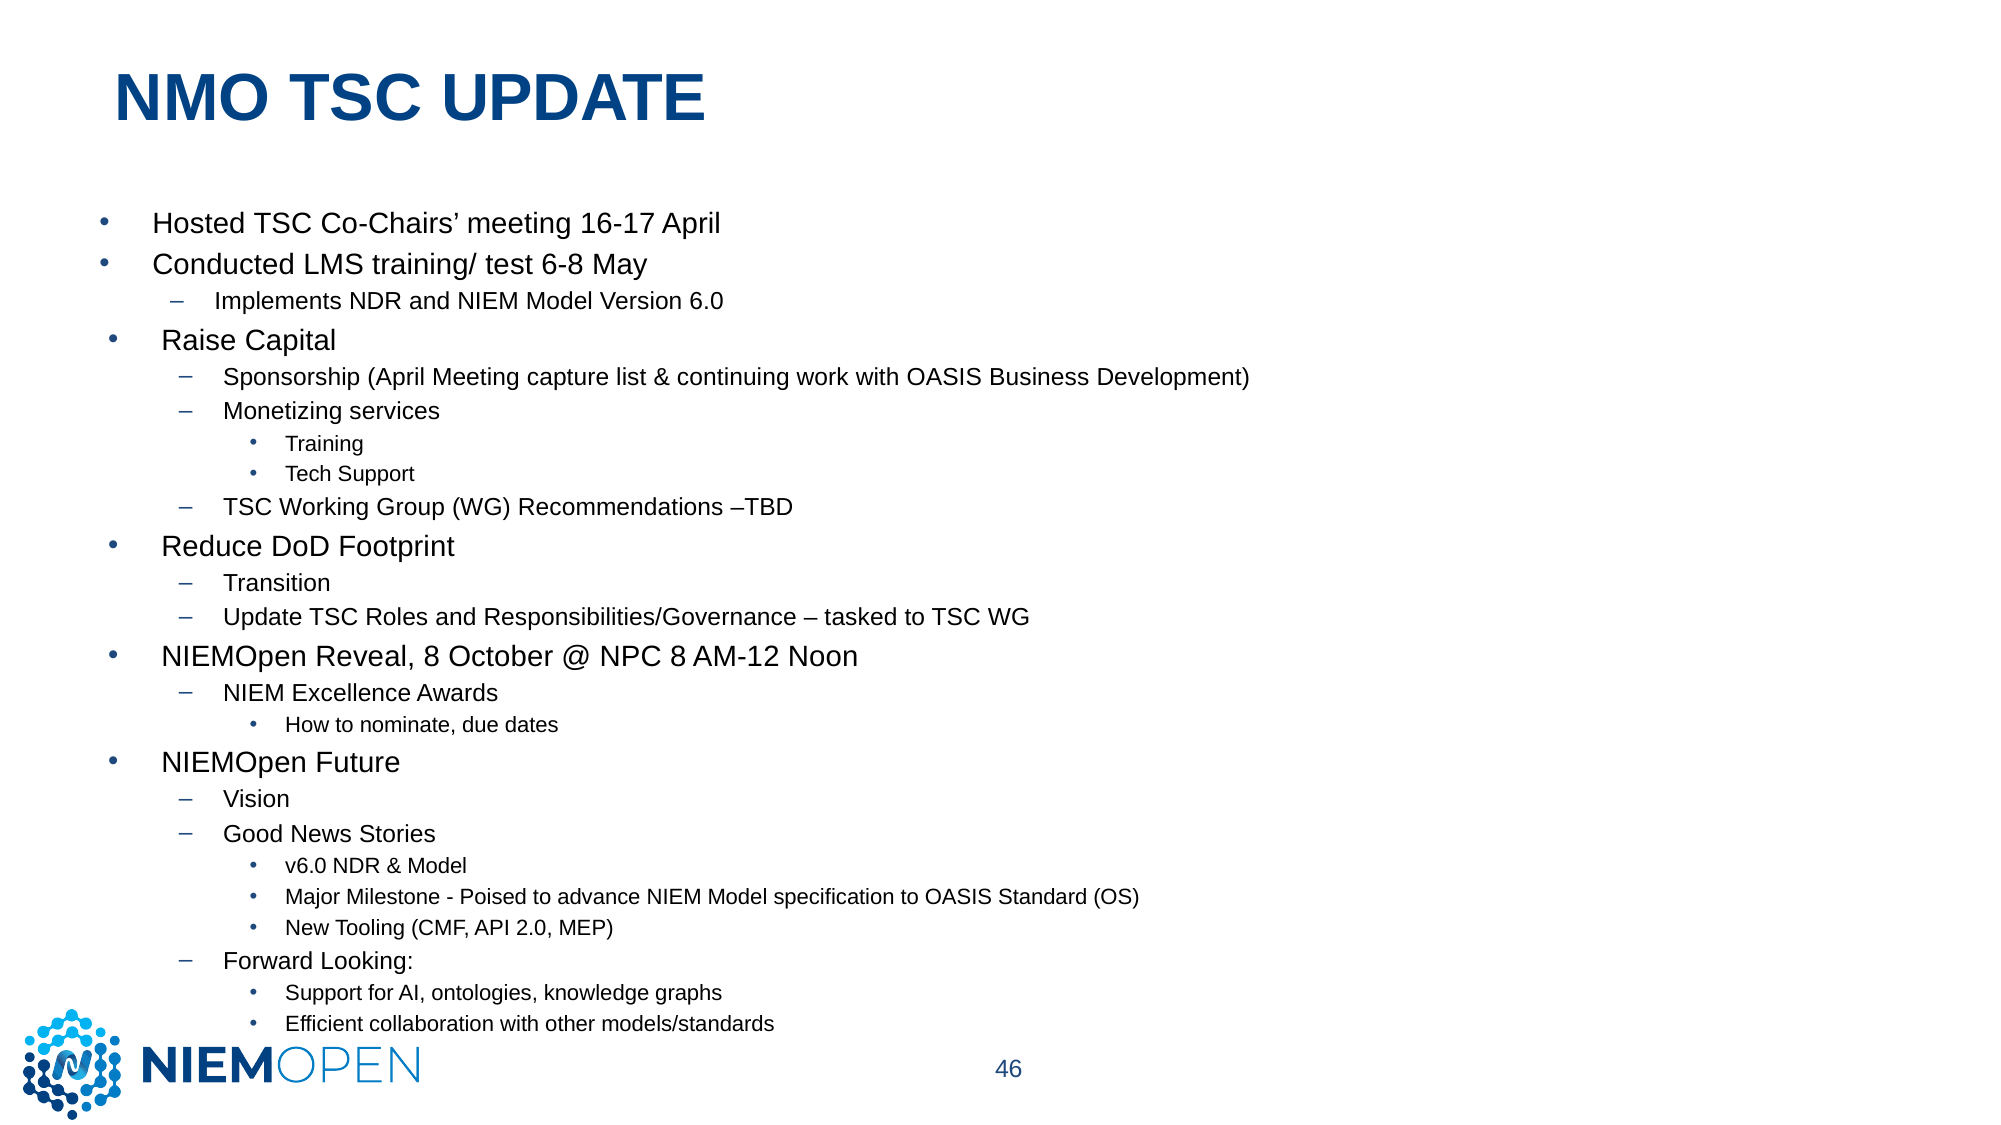

# NMO TSC UPDATE
Hosted TSC Co-Chairs’ meeting 16-17 April
Conducted LMS training/ test 6-8 May
Implements NDR and NIEM Model Version 6.0
Raise Capital
Sponsorship (April Meeting capture list & continuing work with OASIS Business Development)
Monetizing services
Training
Tech Support
TSC Working Group (WG) Recommendations –TBD
Reduce DoD Footprint
Transition
Update TSC Roles and Responsibilities/Governance – tasked to TSC WG
NIEMOpen Reveal, 8 October @ NPC 8 AM-12 Noon
NIEM Excellence Awards
How to nominate, due dates
NIEMOpen Future
Vision
Good News Stories
v6.0 NDR & Model
Major Milestone - Poised to advance NIEM Model specification to OASIS Standard (OS)
New Tooling (CMF, API 2.0, MEP)
Forward Looking:
Support for AI, ontologies, knowledge graphs
Efficient collaboration with other models/standards

46